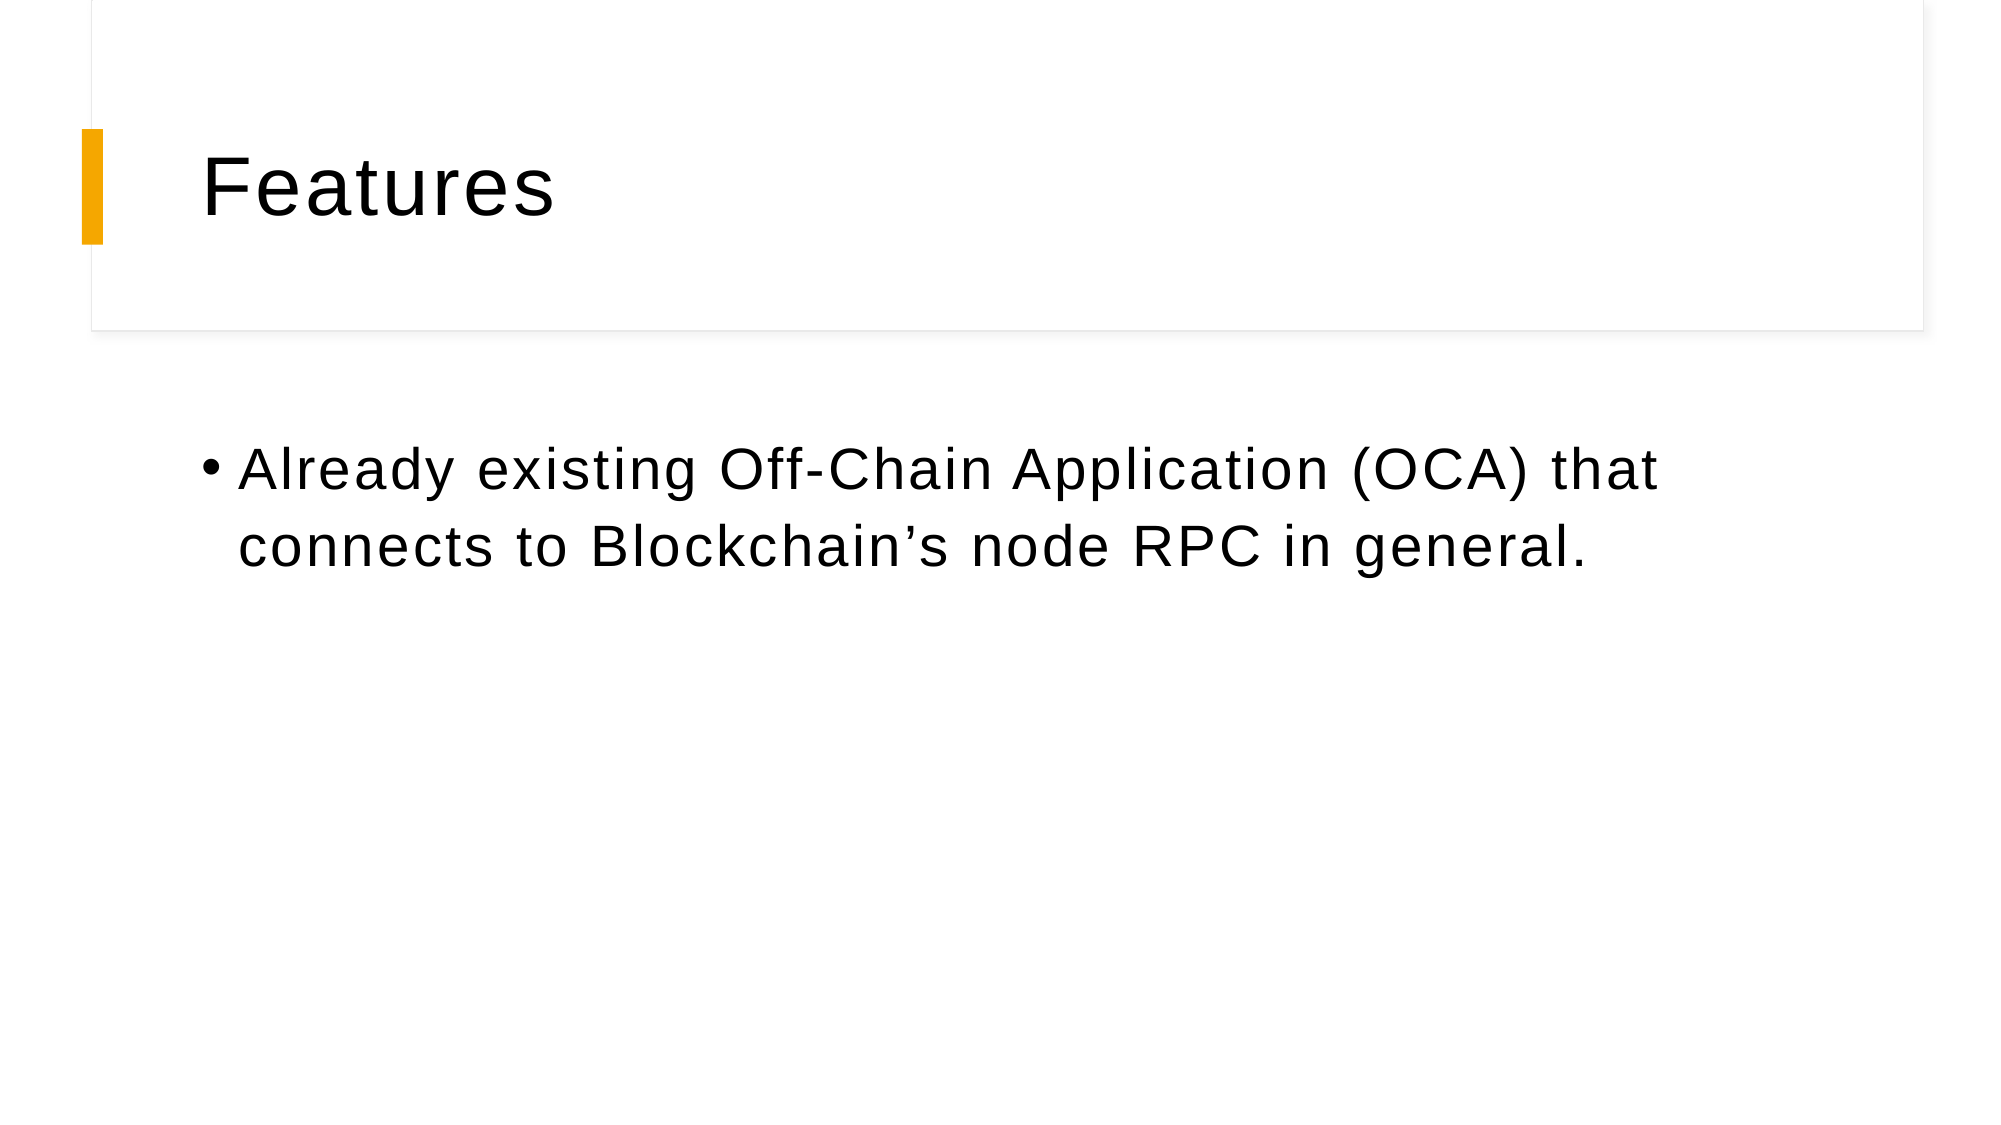

# Features
Already existing Off-Chain Application (OCA) that connects to Blockchain’s node RPC in general.